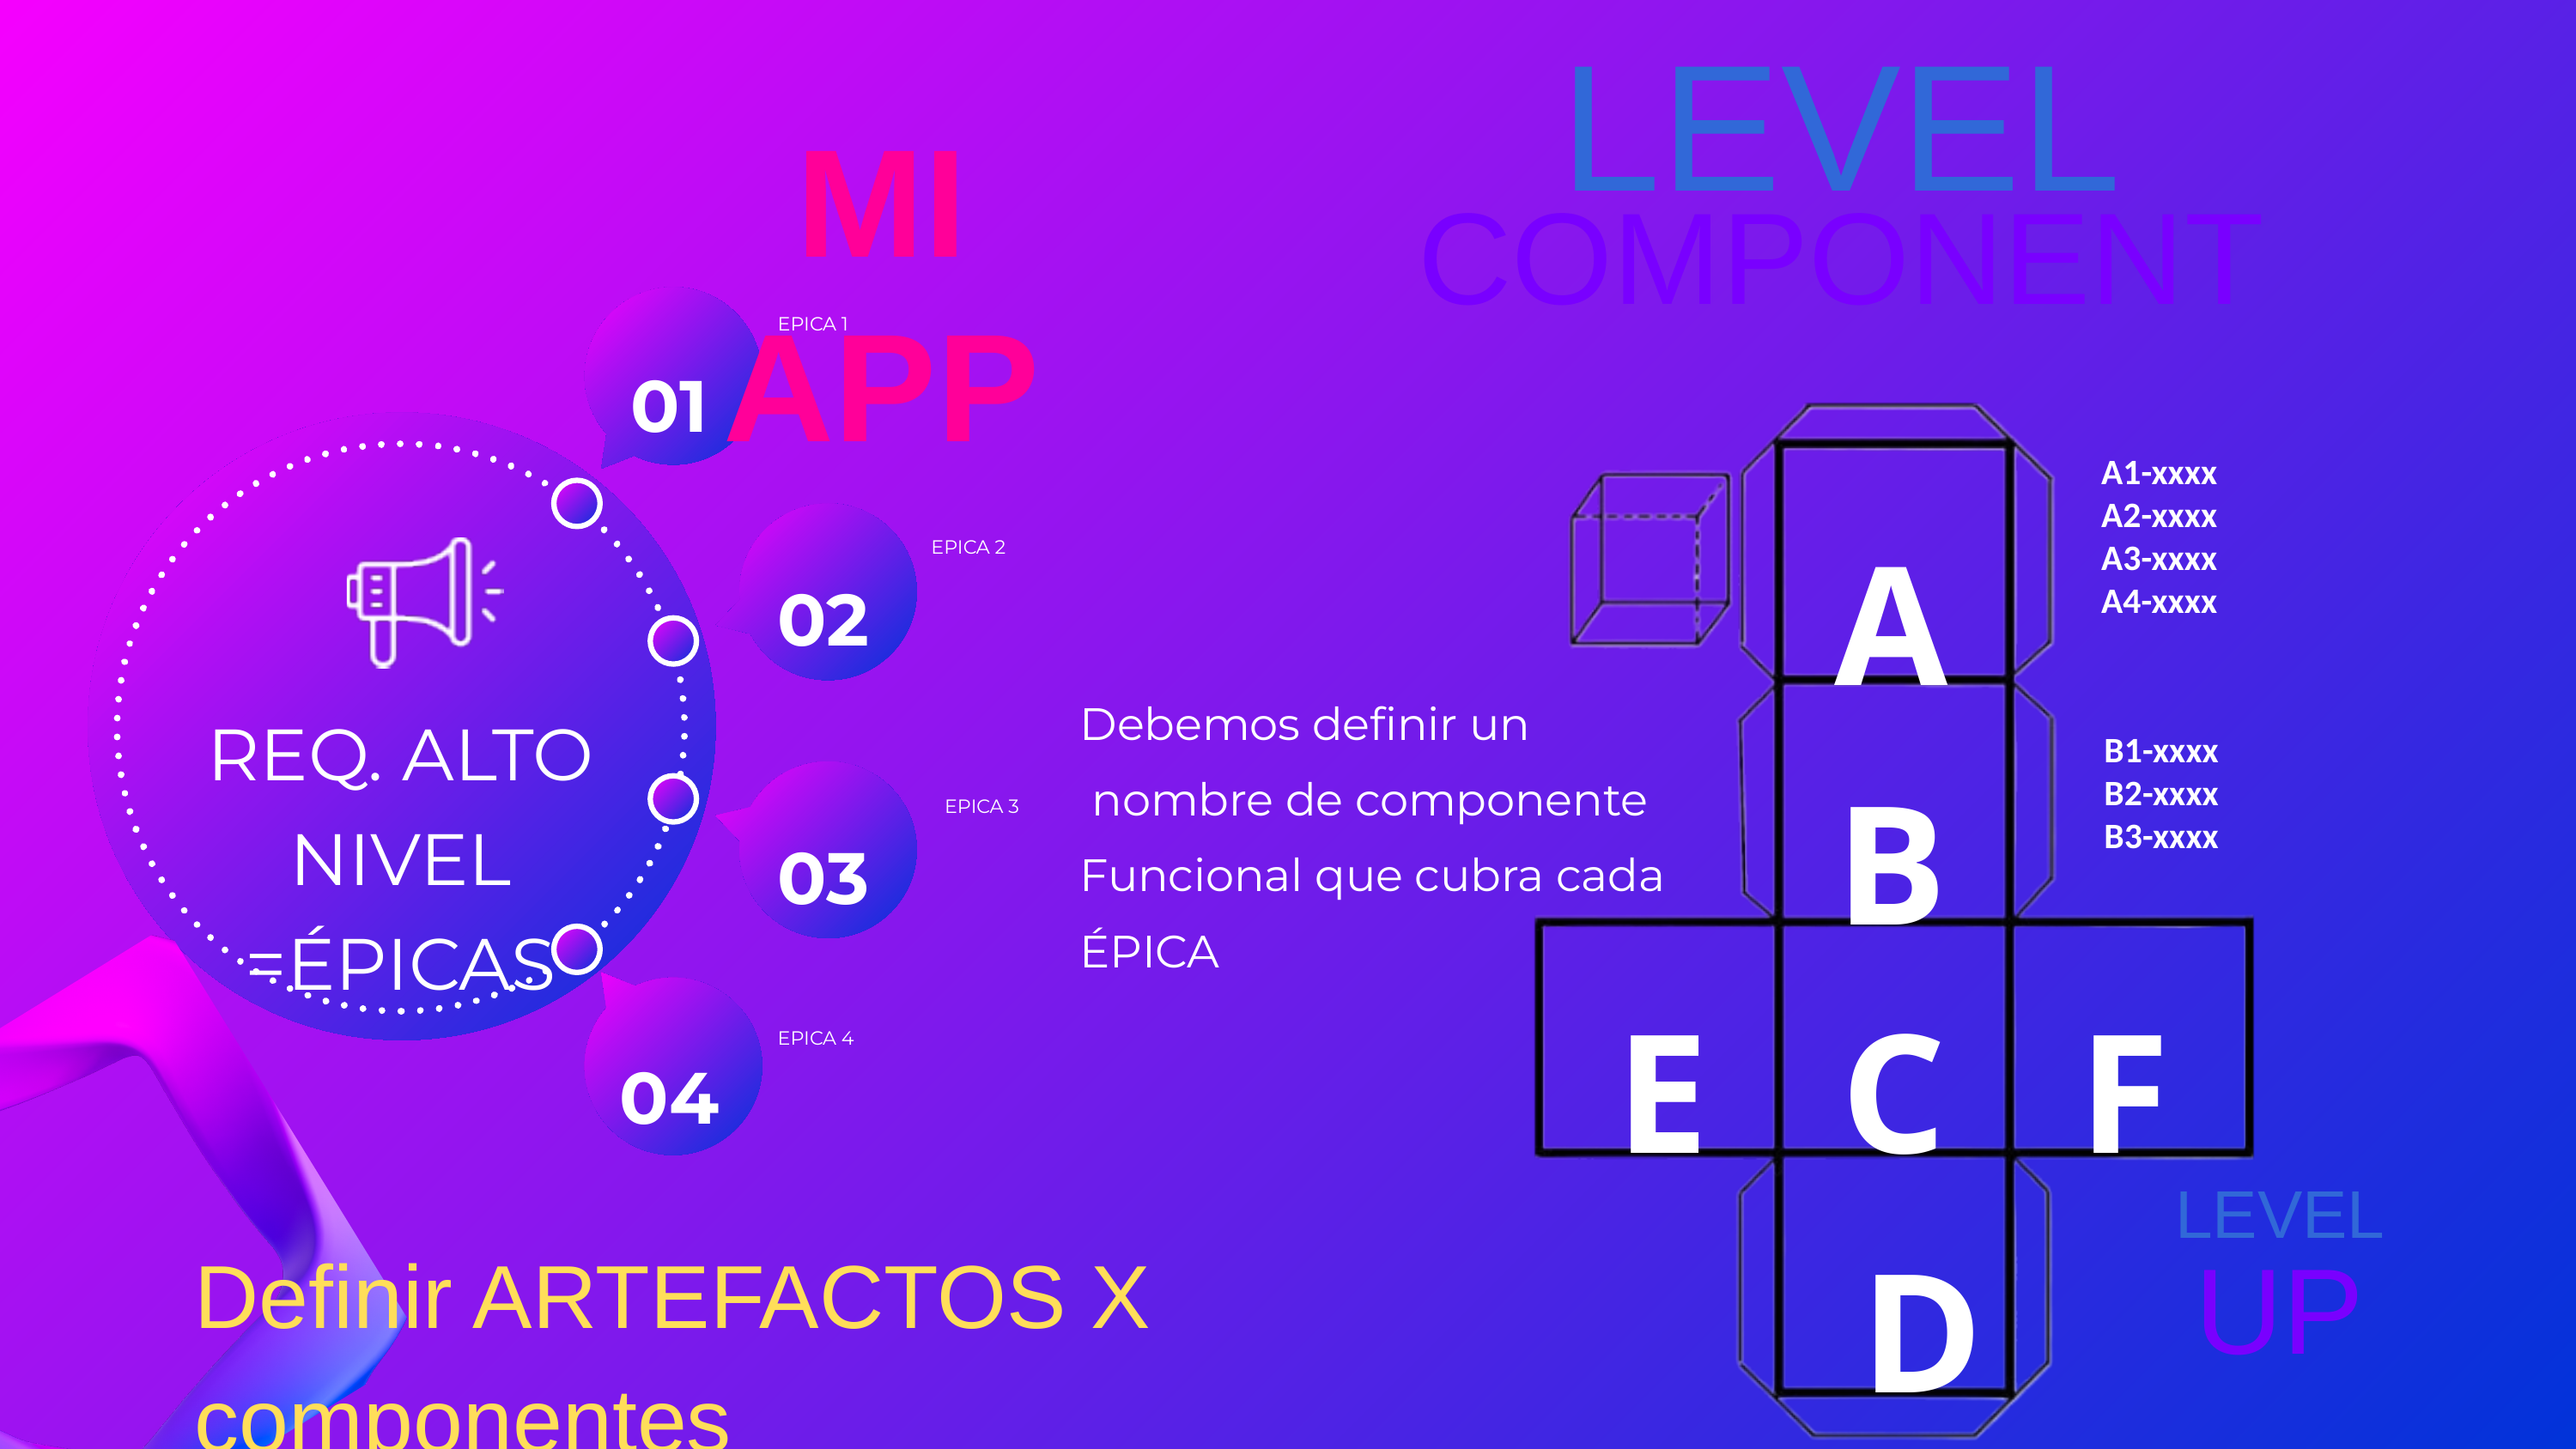

LEVEL
COMPONENT
MI APP

EPICA 1
01

A
A1-xxxx
A2-xxxx
A3-xxxx
A4-xxxx

EPICA 2

02

Debemos definir un
 nombre de componente
Funcional que cubra cada
ÉPICA
B
REQ. ALTO NIVEL =ÉPICAS
B1-xxxx
B2-xxxx
B3-xxxx

EPICA 3
03
E
C
F

EPICA 4
04

D

Definir ARTEFACTOS X componentes
LEVEL
UP